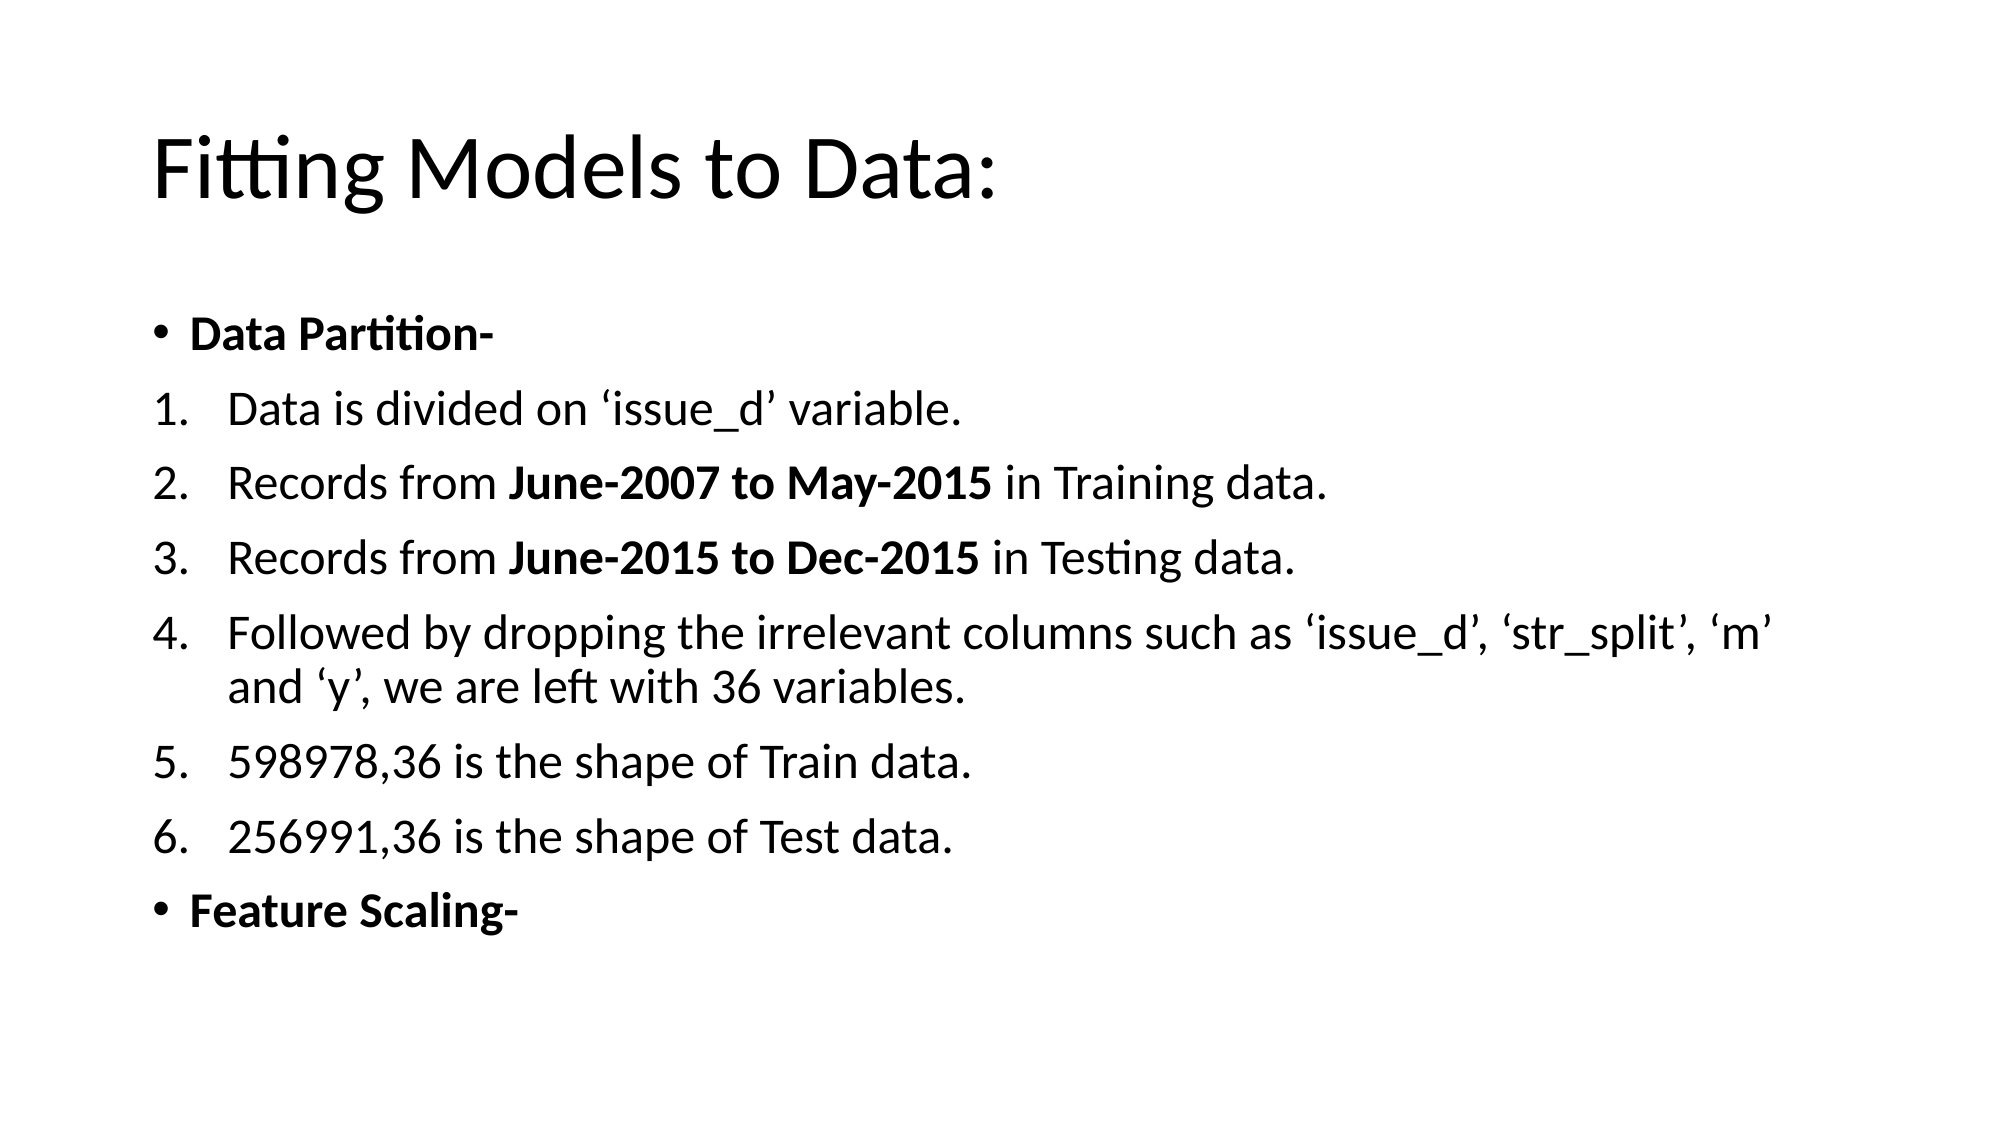

# Fitting Models to Data:
Data Partition-
Data is divided on ‘issue_d’ variable.
Records from June-2007 to May-2015 in Training data.
Records from June-2015 to Dec-2015 in Testing data.
Followed by dropping the irrelevant columns such as ‘issue_d’, ‘str_split’, ‘m’ and ‘y’, we are left with 36 variables.
598978,36 is the shape of Train data.
256991,36 is the shape of Test data.
Feature Scaling-